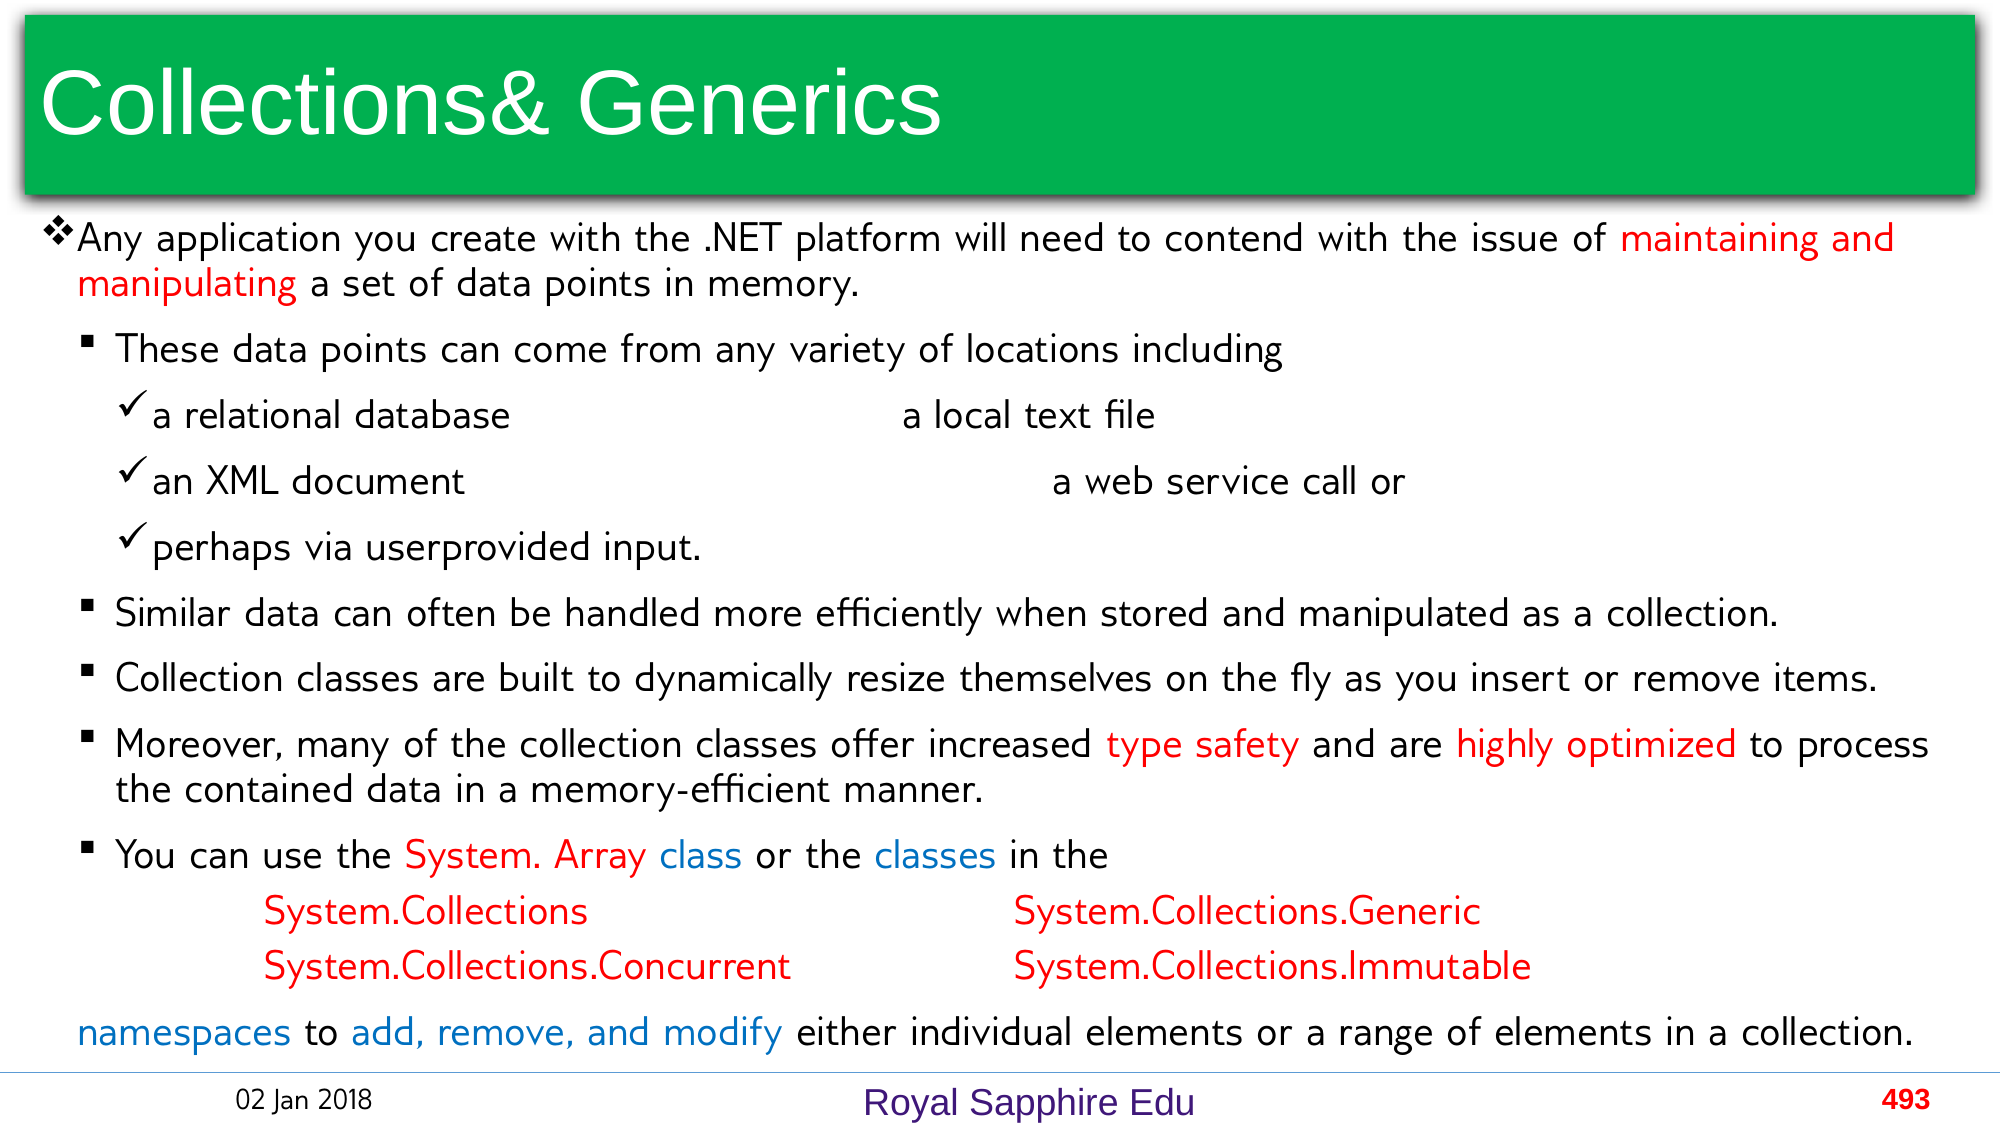

# Collections	& Generics
Any application you create with the .NET platform will need to contend with the issue of maintaining and manipulating a set of data points in memory.
These data points can come from any variety of locations including
a relational database			a local text file
an XML document				a web service call or
perhaps via userprovided input.
Similar data can often be handled more efficiently when stored and manipulated as a collection.
Collection classes are built to dynamically resize themselves on the fly as you insert or remove items.
Moreover, many of the collection classes offer increased type safety and are highly optimized to process the contained data in a memory-efficient manner.
You can use the System. Array class or the classes in the
	System.Collections			System.Collections.Generic
	System.Collections.Concurrent		System.Collections.Immutable
   namespaces to add, remove, and modify either individual elements or a range of elements in a collection.
02 Jan 2018
493